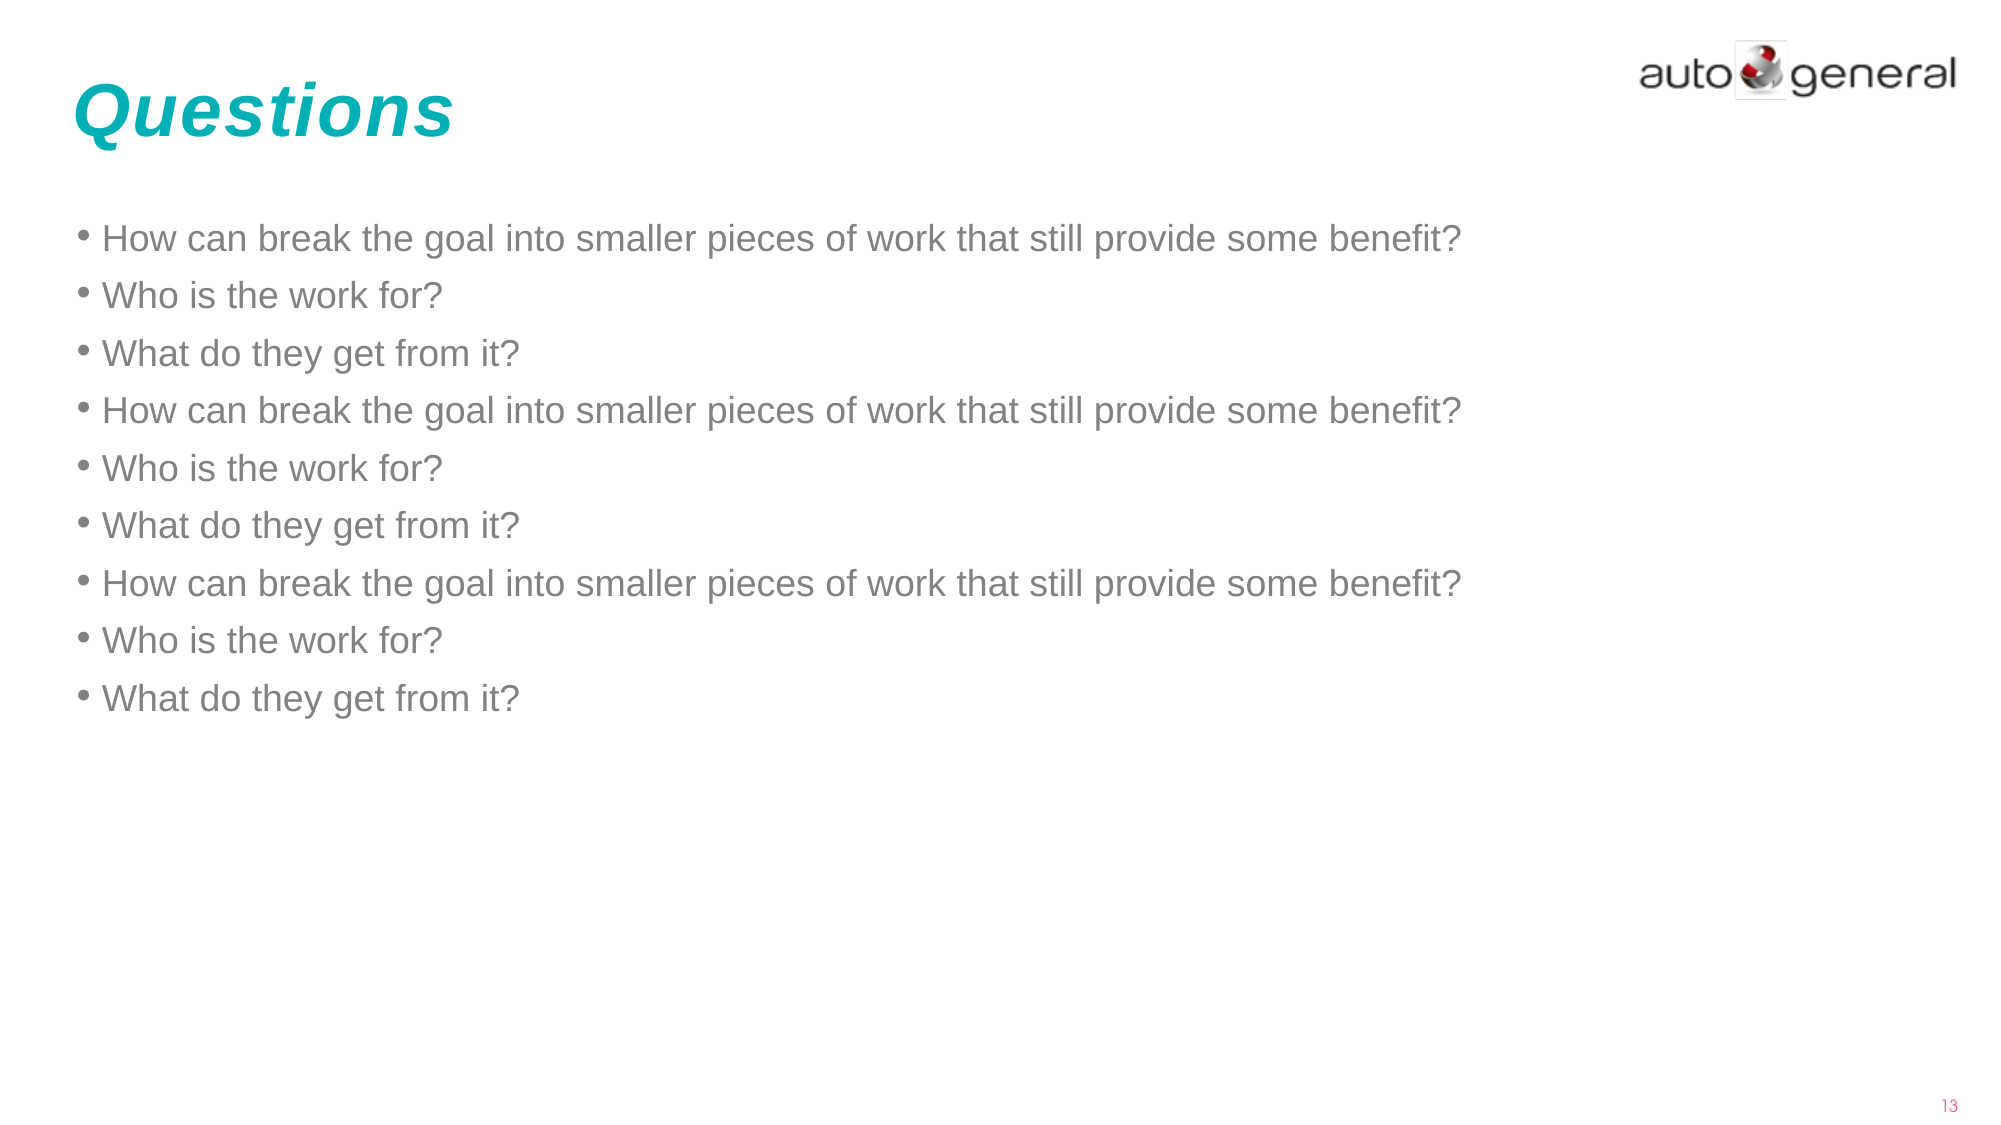

# Questions
How can break the goal into smaller pieces of work that still provide some benefit?
Who is the work for?
What do they get from it?
How can break the goal into smaller pieces of work that still provide some benefit?
Who is the work for?
What do they get from it?
How can break the goal into smaller pieces of work that still provide some benefit?
Who is the work for?
What do they get from it?